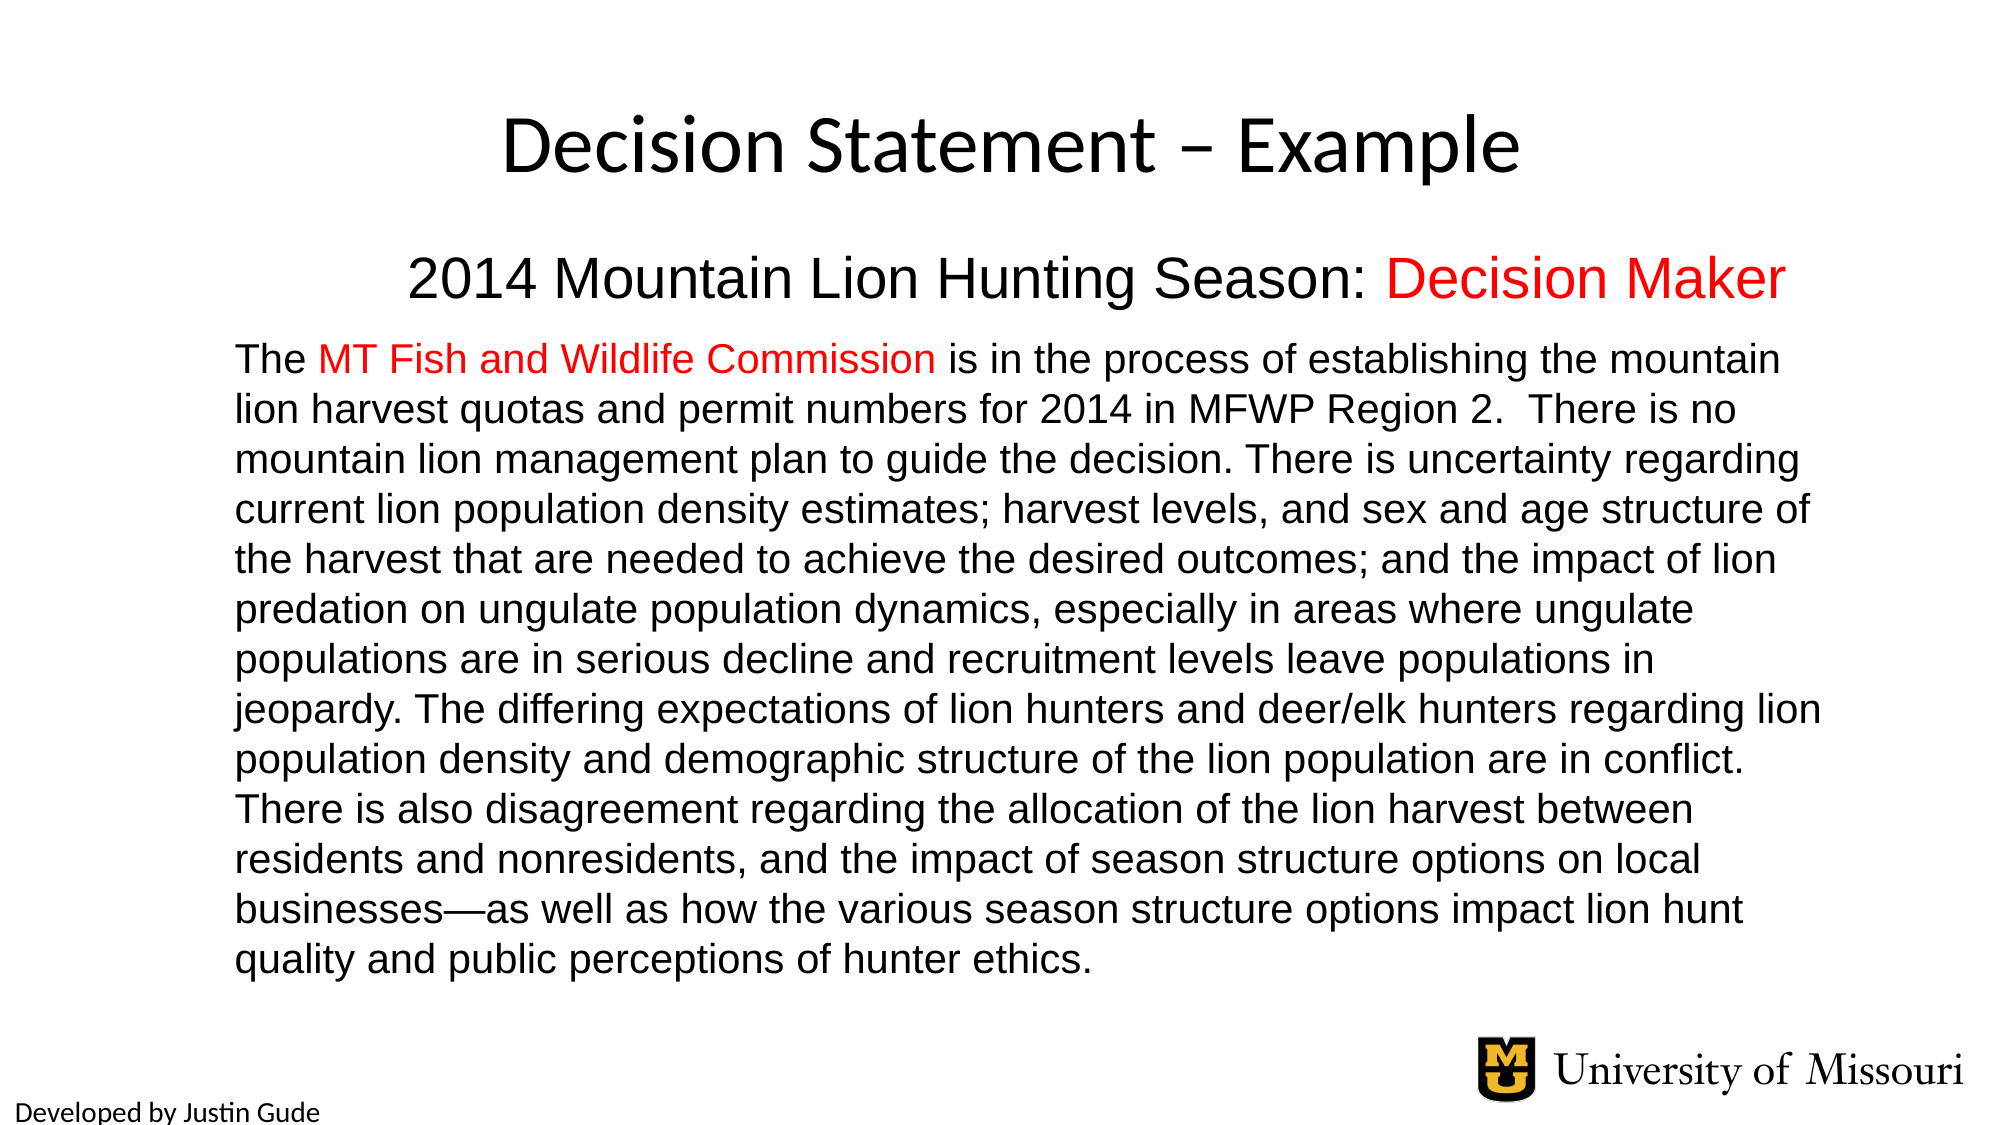

# Decision Statement – Example
2014 Mountain Lion Hunting Season: Decision Maker
The MT Fish and Wildlife Commission is in the process of establishing the mountain lion harvest quotas and permit numbers for 2014 in MFWP Region 2.  There is no mountain lion management plan to guide the decision. There is uncertainty regarding current lion population density estimates; harvest levels, and sex and age structure of the harvest that are needed to achieve the desired outcomes; and the impact of lion predation on ungulate population dynamics, especially in areas where ungulate populations are in serious decline and recruitment levels leave populations in jeopardy. The differing expectations of lion hunters and deer/elk hunters regarding lion population density and demographic structure of the lion population are in conflict. There is also disagreement regarding the allocation of the lion harvest between residents and nonresidents, and the impact of season structure options on local businesses—as well as how the various season structure options impact lion hunt quality and public perceptions of hunter ethics.

Developed by Justin Gude